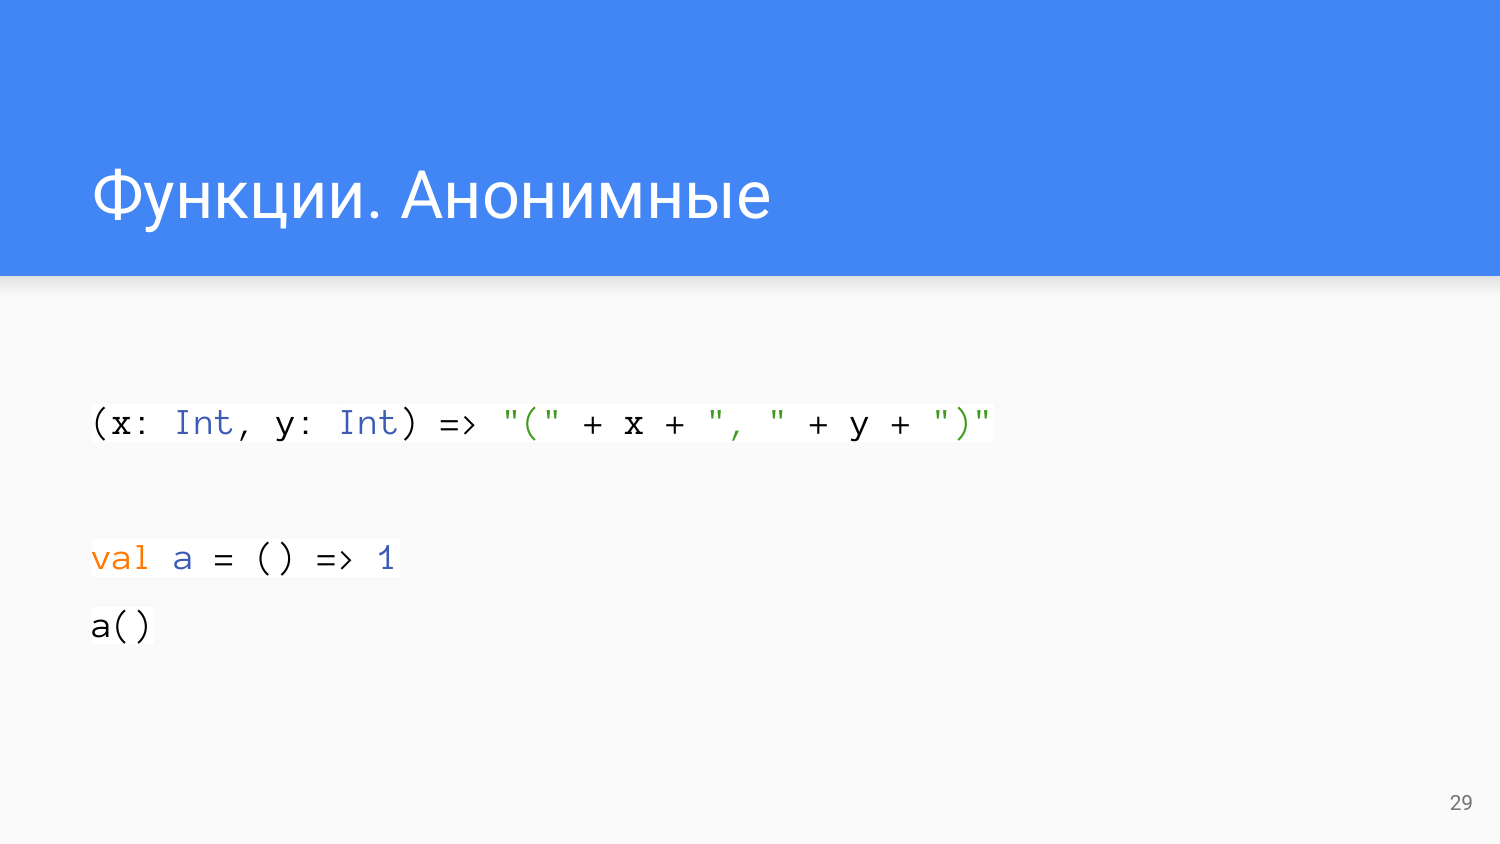

# Функции. Анонимные

(x: Int, y: Int) => "(" + x + ", " + y + ")"

val a = () => 1
a()
29